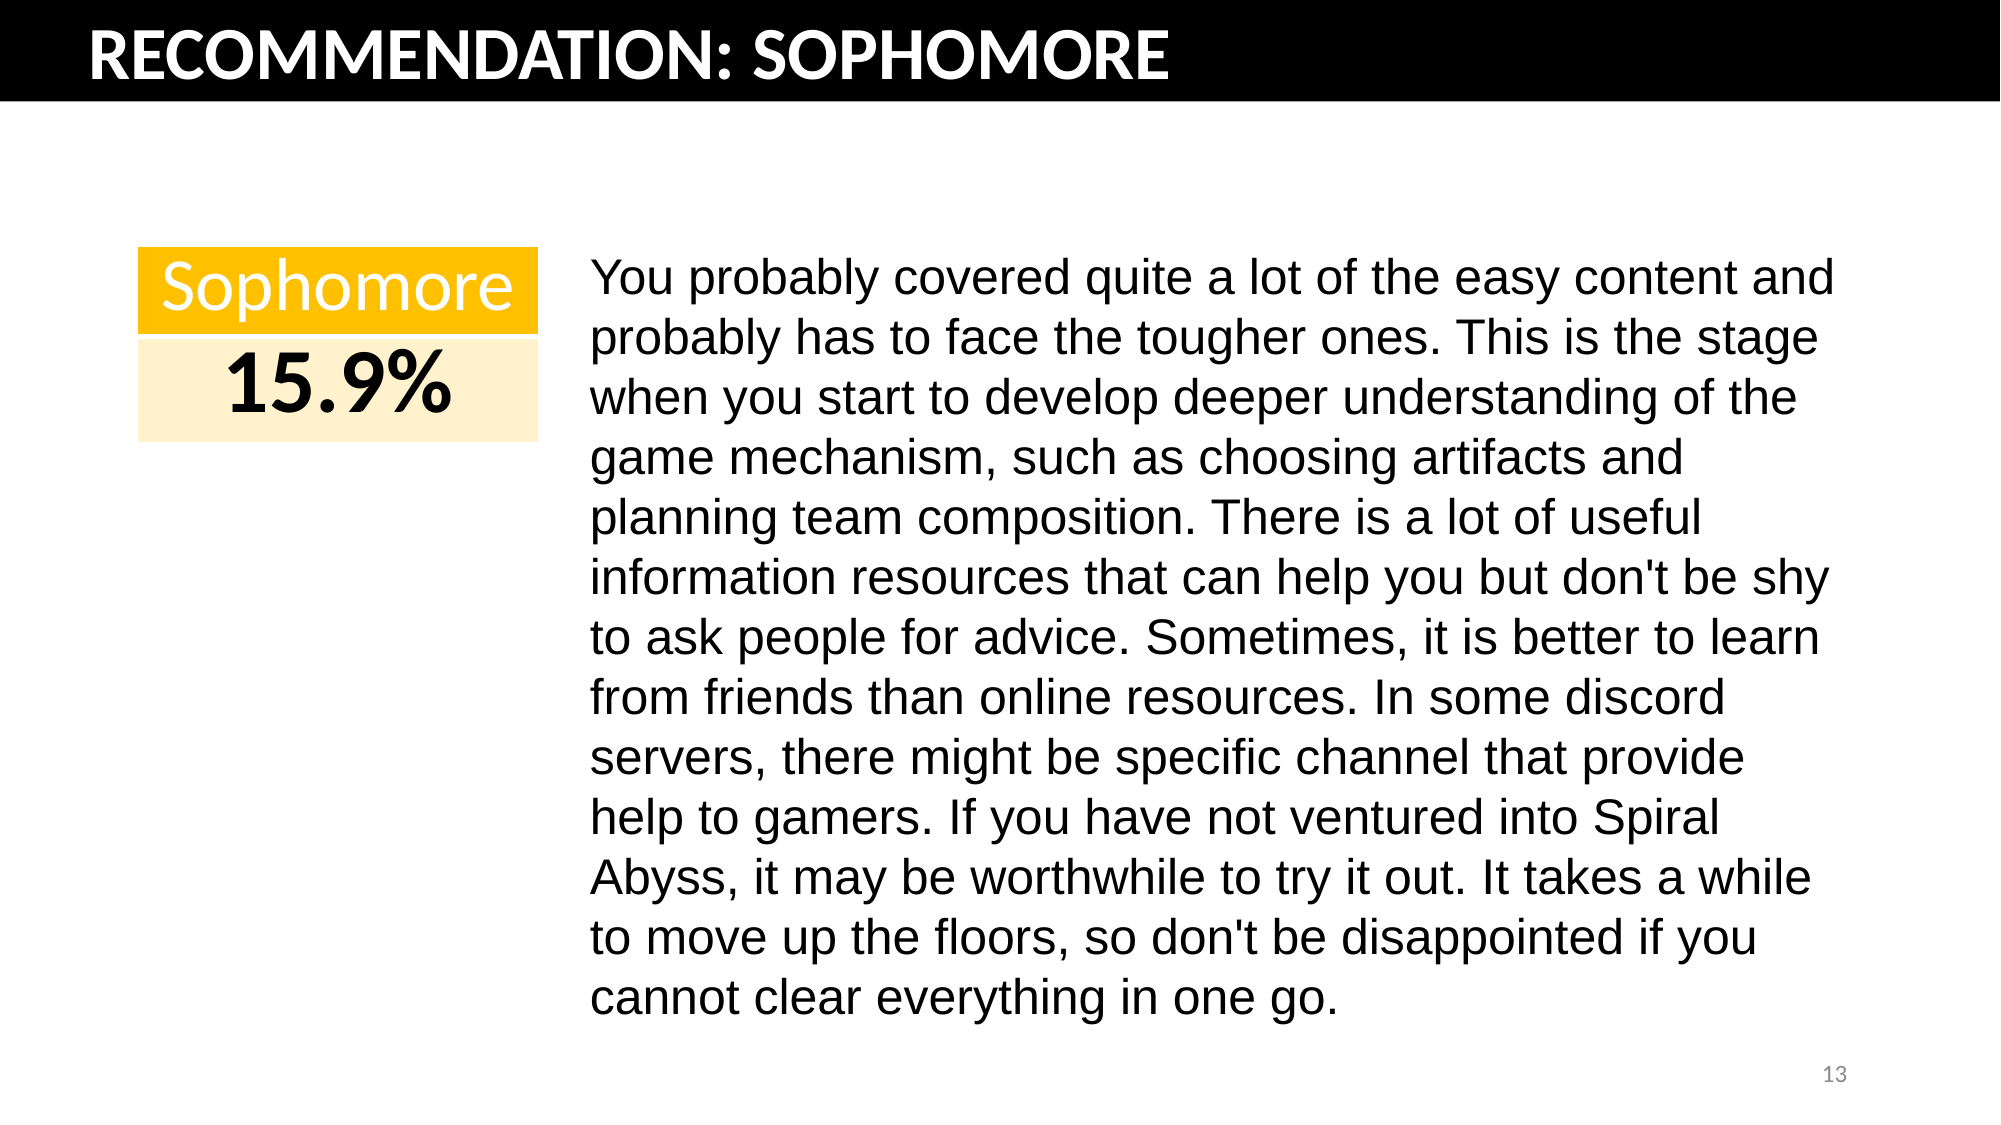

RECOMMENDATION: SOPHOMORE
You probably covered quite a lot of the easy content and probably has to face the tougher ones. This is the stage when you start to develop deeper understanding of the game mechanism, such as choosing artifacts and planning team composition. There is a lot of useful information resources that can help you but don't be shy to ask people for advice. Sometimes, it is better to learn from friends than online resources. In some discord servers, there might be specific channel that provide help to gamers. If you have not ventured into Spiral Abyss, it may be worthwhile to try it out. It takes a while to move up the floors, so don't be disappointed if you cannot clear everything in one go.
| Sophomore |
| --- |
| 15.9% |

13